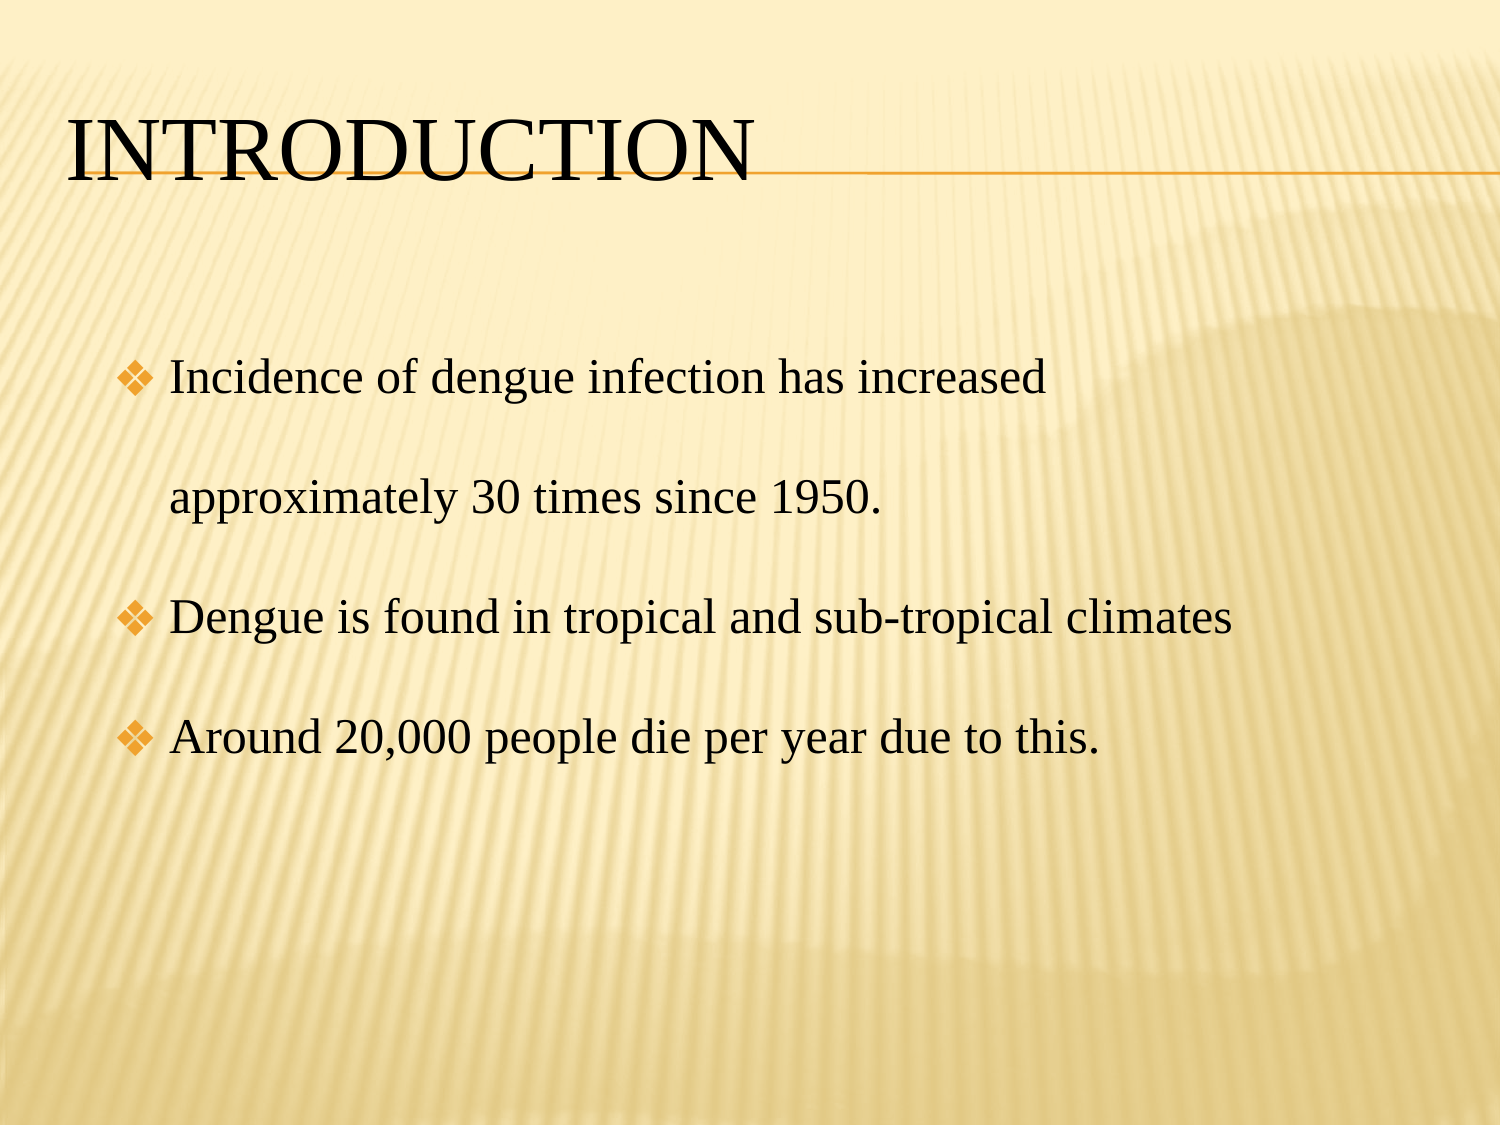

# INTRODUCTION
Incidence of dengue infection has increased approximately 30 times since 1950.
Dengue is found in tropical and sub-tropical climates
Around 20,000 people die per year due to this.